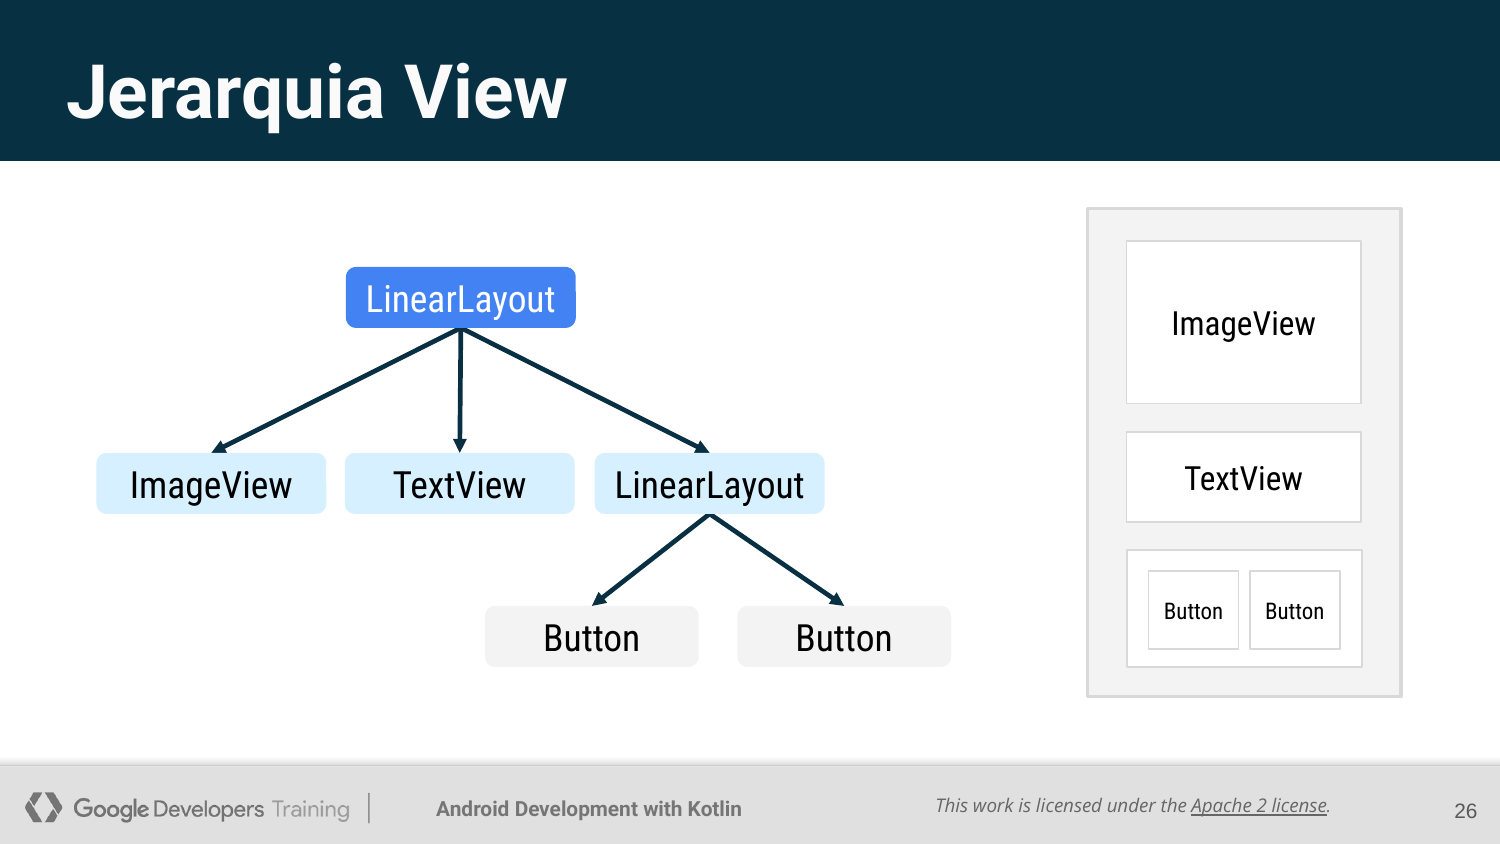

# Jerarquia View

ImageView
LinearLayout
TextView
ImageView
TextView
LinearLayout

Button
Button
Button
Button
26